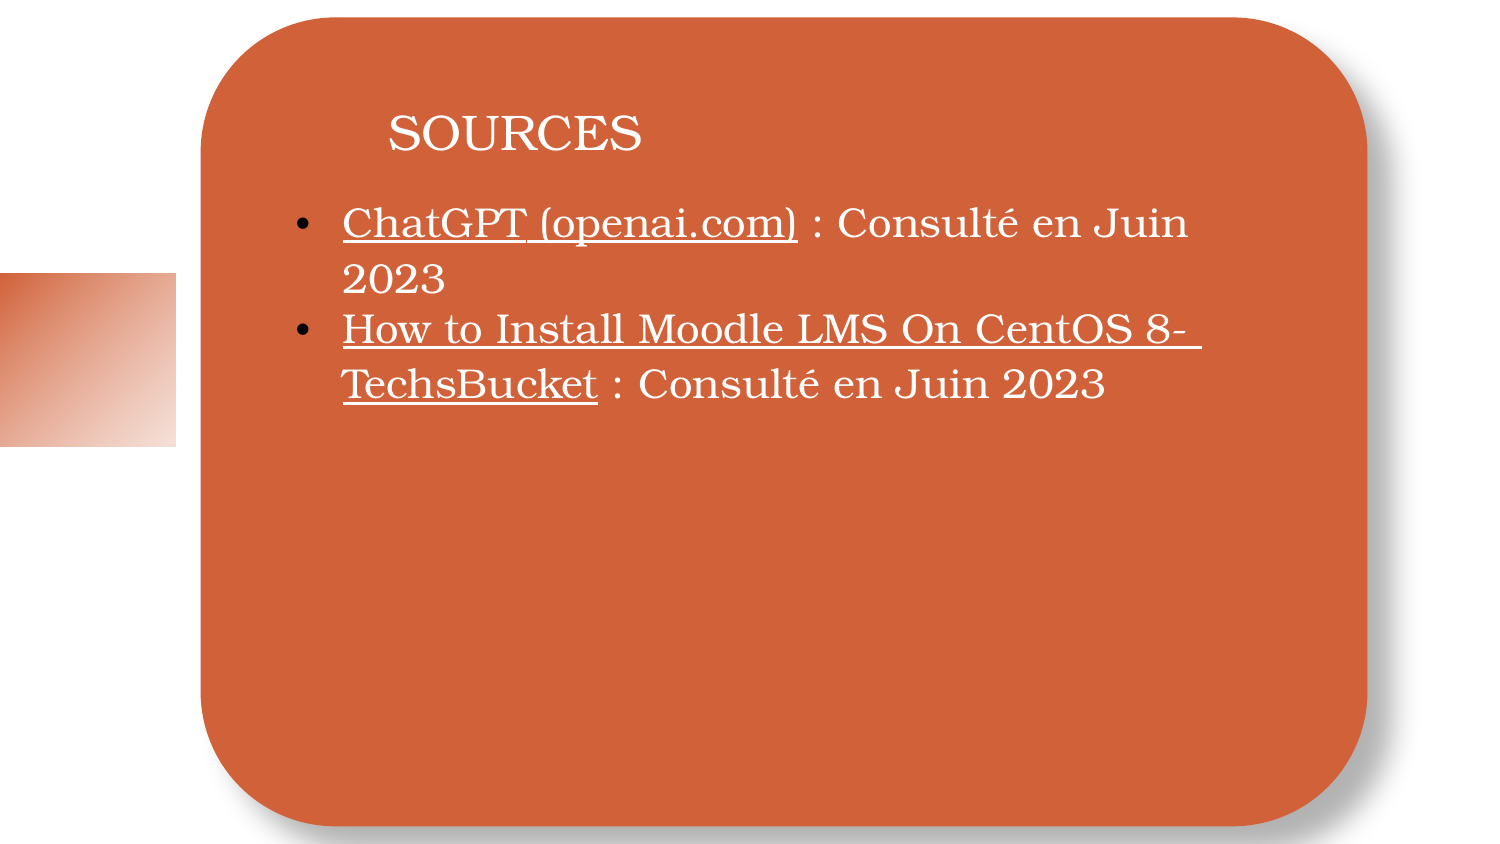

SOURCES
ChatGPT (openai.com) : Consulté en Juin 2023
How to Install Moodle LMS On CentOS 8- TechsBucket : Consulté en Juin 2023